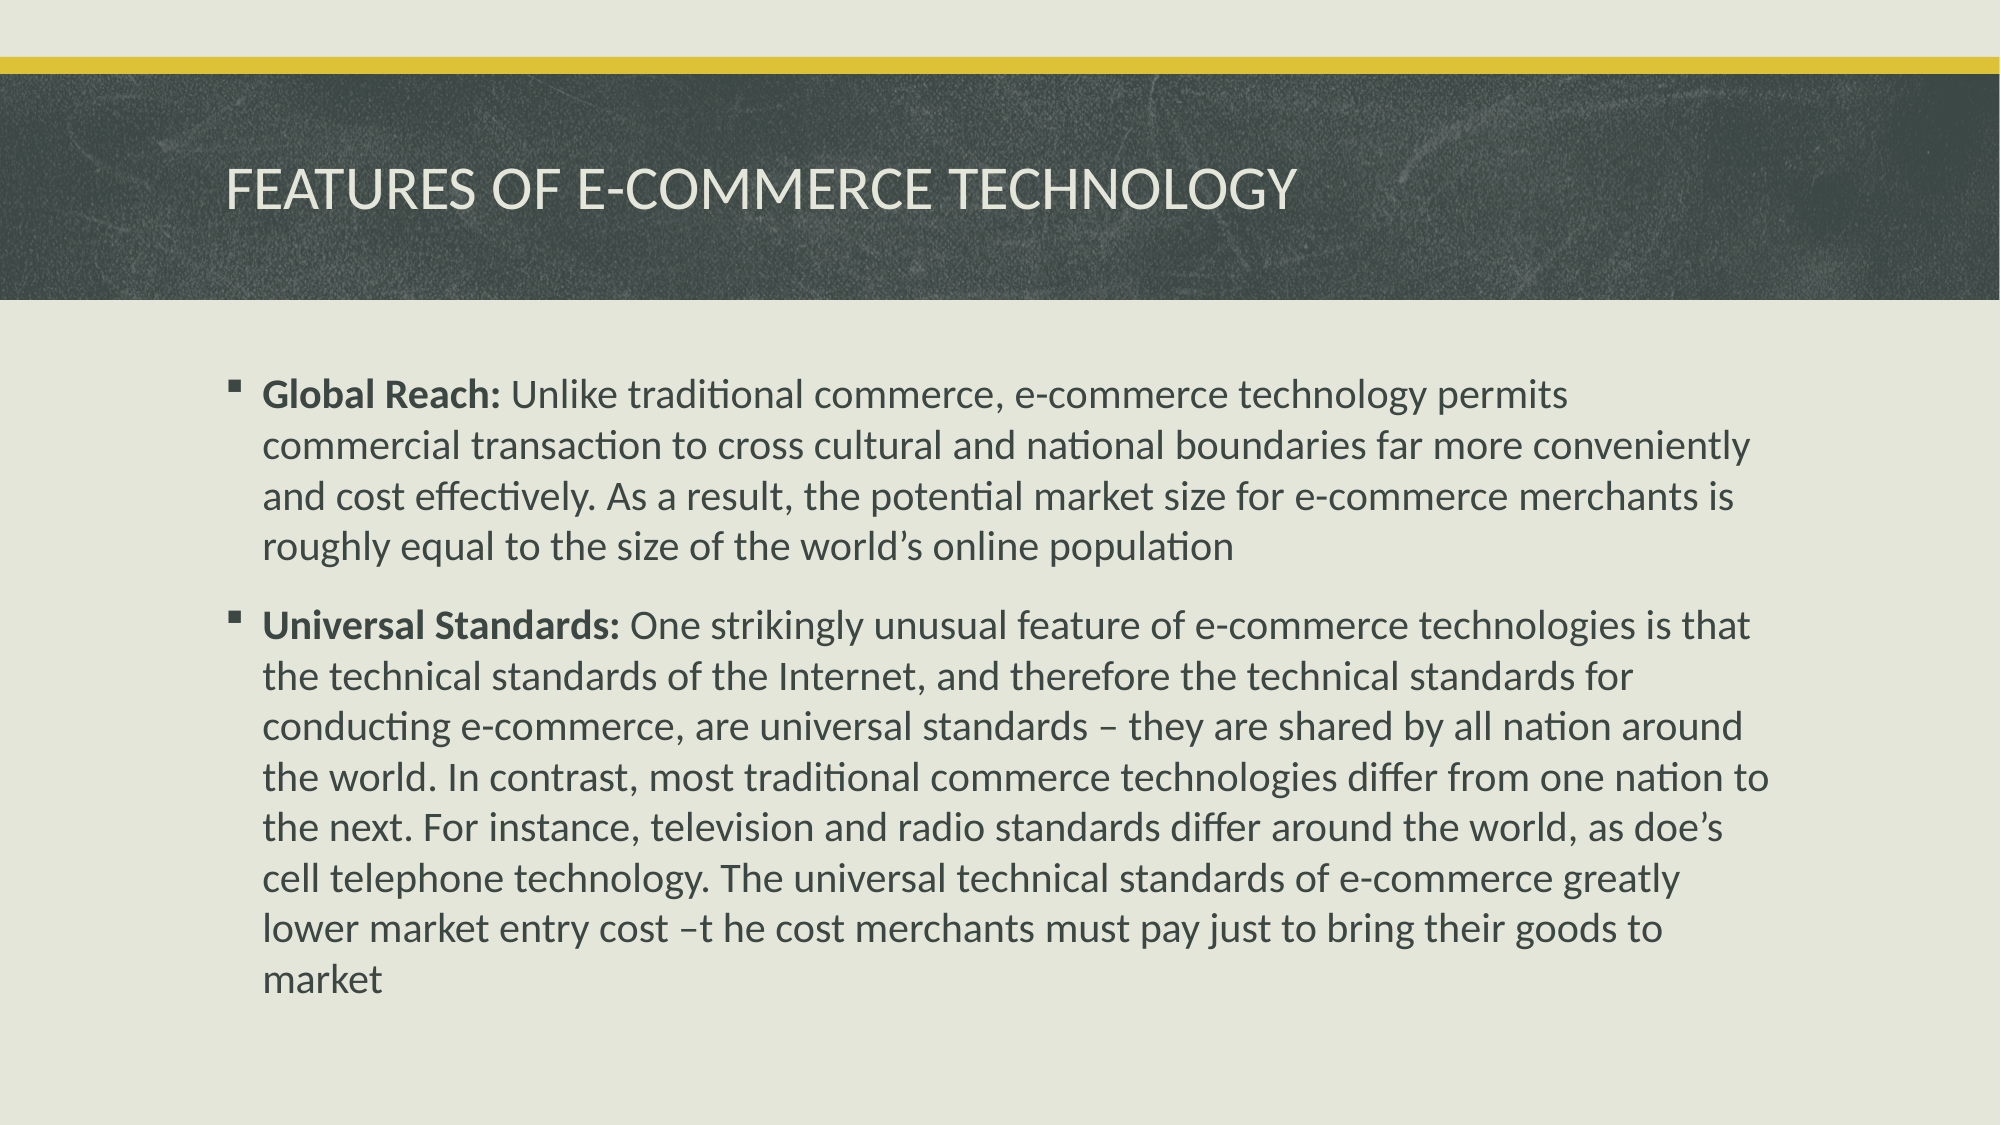

# FEATURES OF E-COMMERCE TECHNOLOGY
Global Reach: Unlike traditional commerce, e-commerce technology permits commercial transaction to cross cultural and national boundaries far more conveniently and cost effectively. As a result, the potential market size for e-commerce merchants is roughly equal to the size of the world’s online population
Universal Standards: One strikingly unusual feature of e-commerce technologies is that the technical standards of the Internet, and therefore the technical standards for conducting e-commerce, are universal standards – they are shared by all nation around the world. In contrast, most traditional commerce technologies differ from one nation to the next. For instance, television and radio standards differ around the world, as doe’s cell telephone technology. The universal technical standards of e-commerce greatly lower market entry cost –t he cost merchants must pay just to bring their goods to market